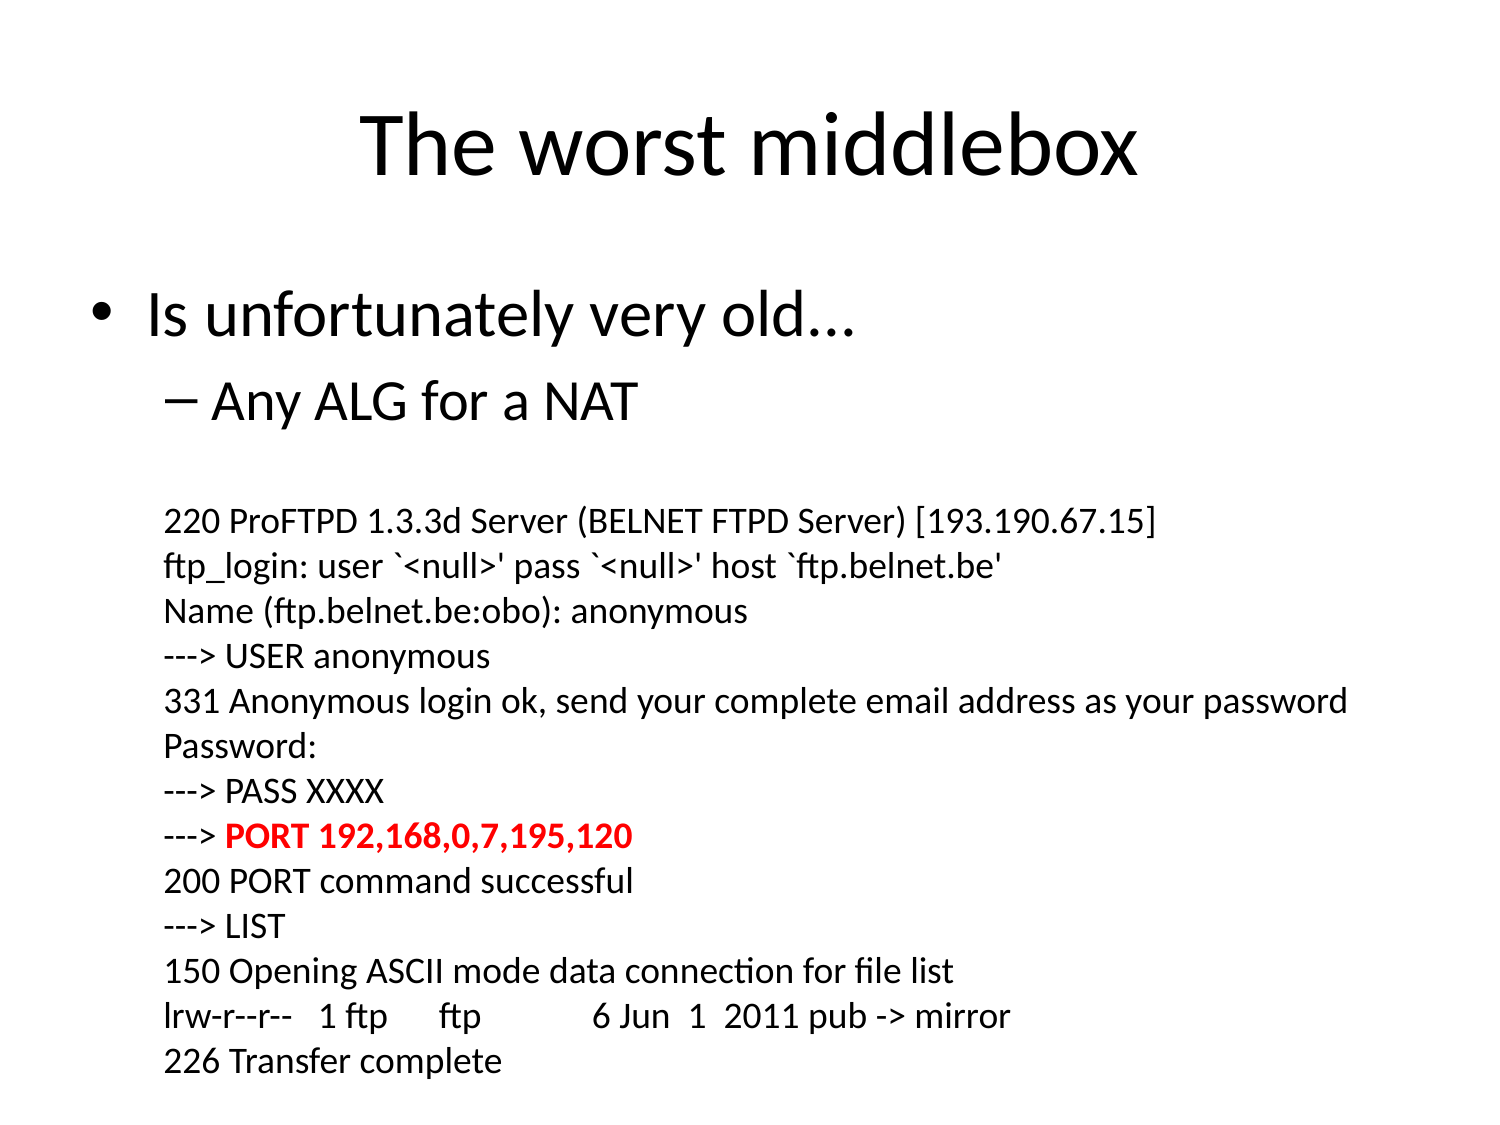

# The worst middlebox
Is unfortunately very old...
Any ALG for a NAT
220 ProFTPD 1.3.3d Server (BELNET FTPD Server) [193.190.67.15]
ftp_login: user `<null>' pass `<null>' host `ftp.belnet.be'
Name (ftp.belnet.be:obo): anonymous
---> USER anonymous
331 Anonymous login ok, send your complete email address as your password
Password:
---> PASS XXXX
---> PORT 192,168,0,7,195,120
200 PORT command successful
---> LIST
150 Opening ASCII mode data connection for file list
lrw-r--r--   1 ftp      ftp             6 Jun  1  2011 pub -> mirror
226 Transfer complete